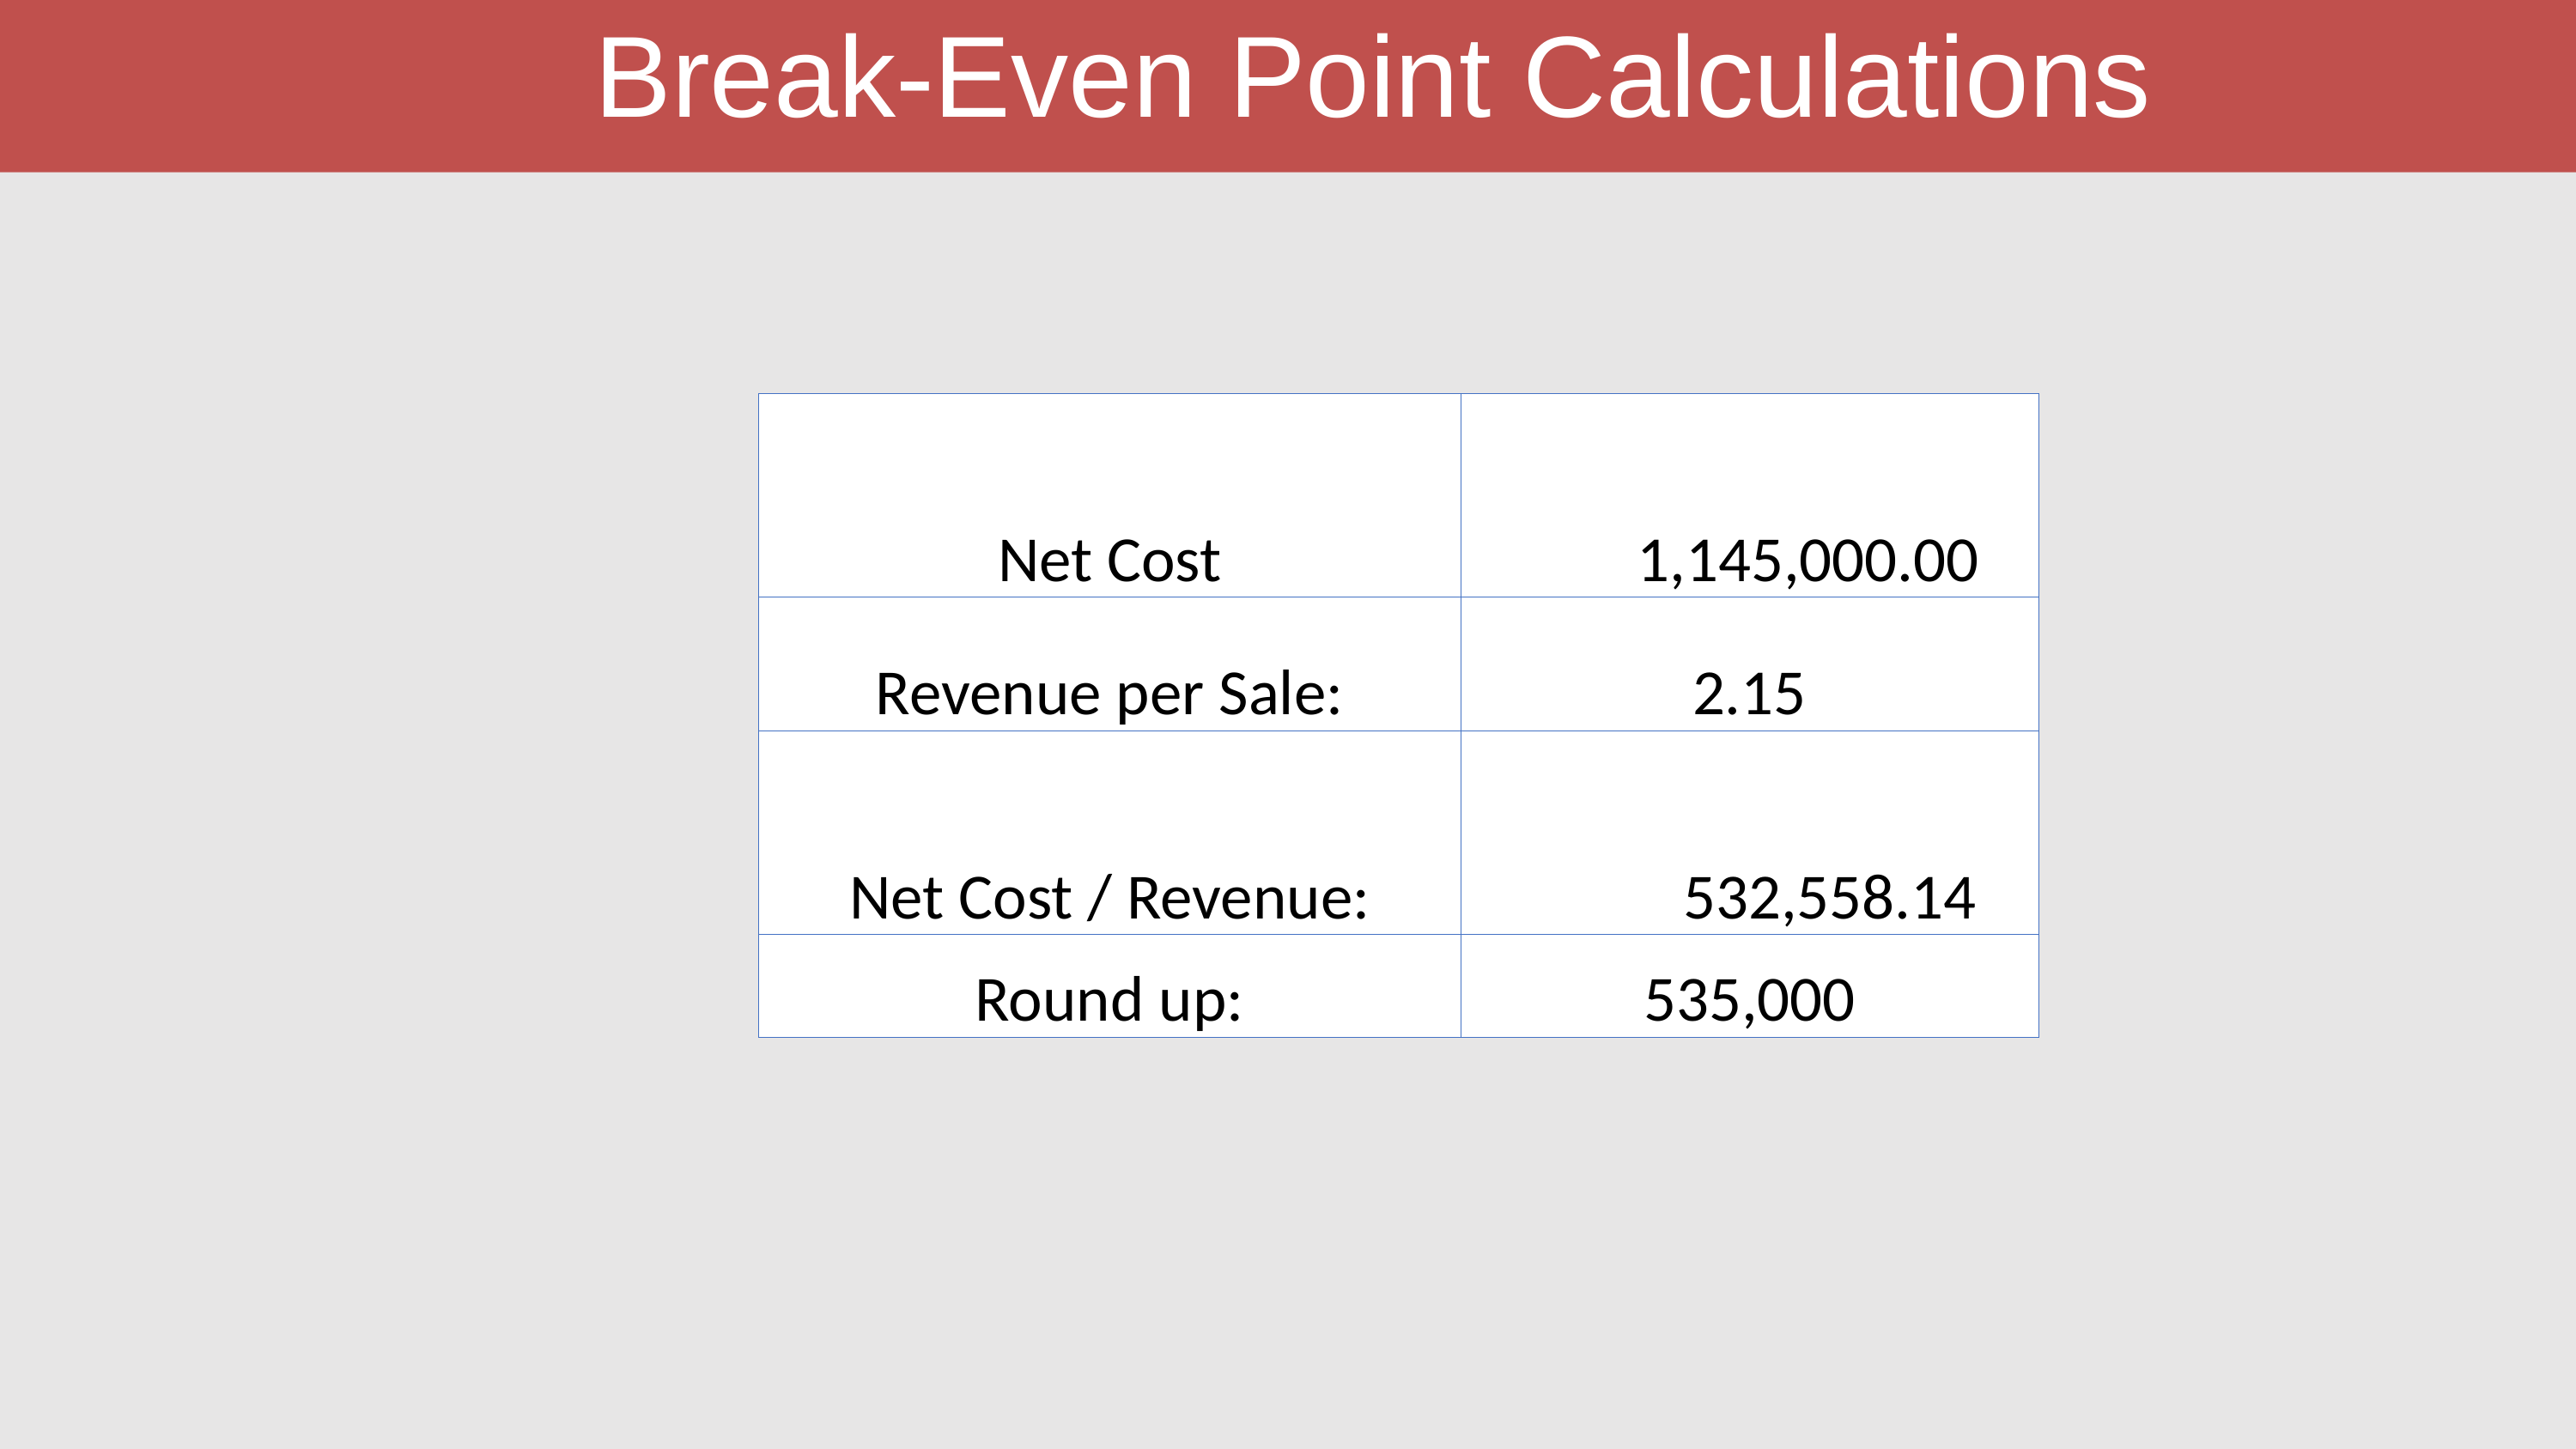

Break-Even Point Calculations

| Net Cost | 1,145,000.00 |
| --- | --- |
| Revenue per Sale: | 2.15 |
| Net Cost / Revenue: | 532,558.14 |
| Round up: | 535,000 |